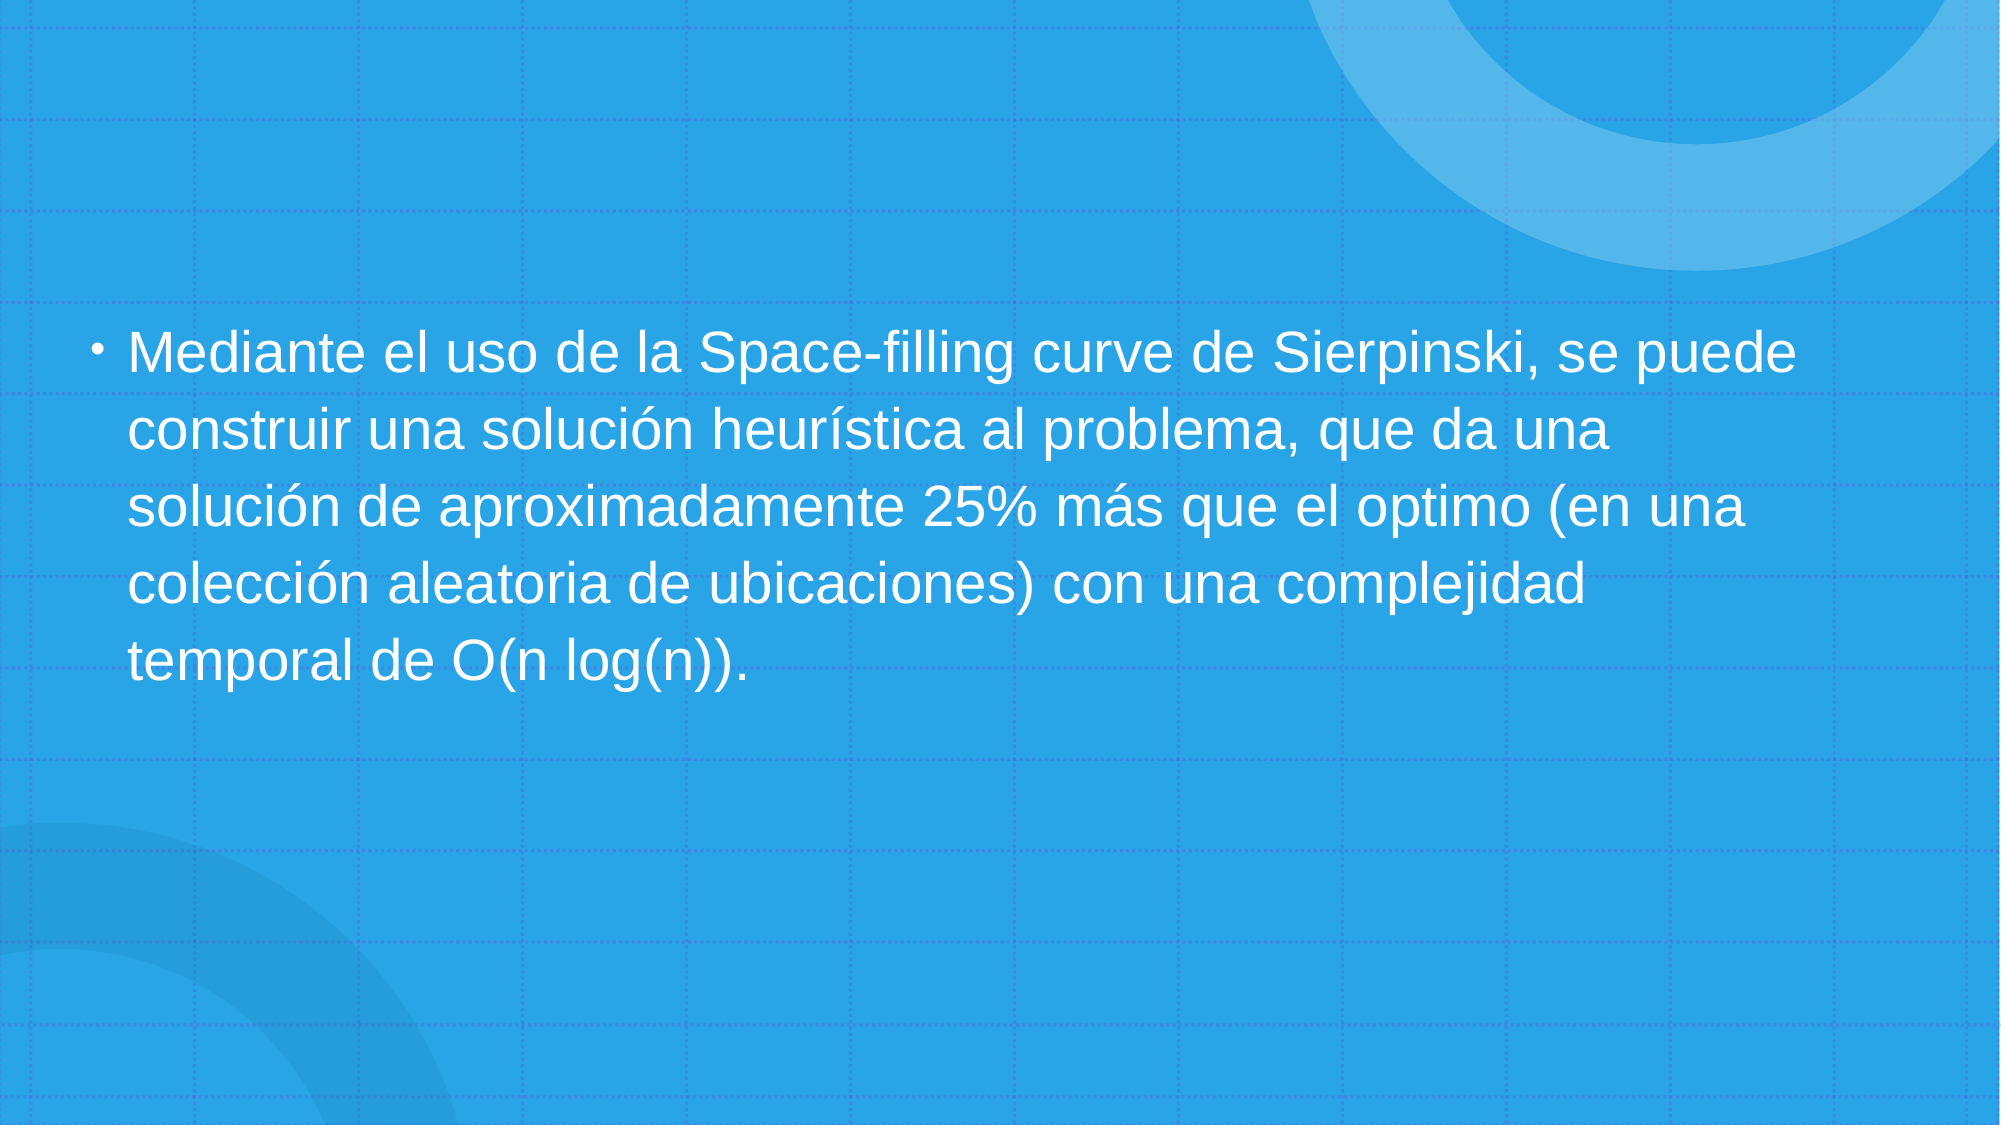

Mediante el uso de la Space-filling curve de Sierpinski, se puede construir una solución heurística al problema, que da una solución de aproximadamente 25% más que el optimo (en una colección aleatoria de ubicaciones) con una complejidad temporal de O(n log(n)).